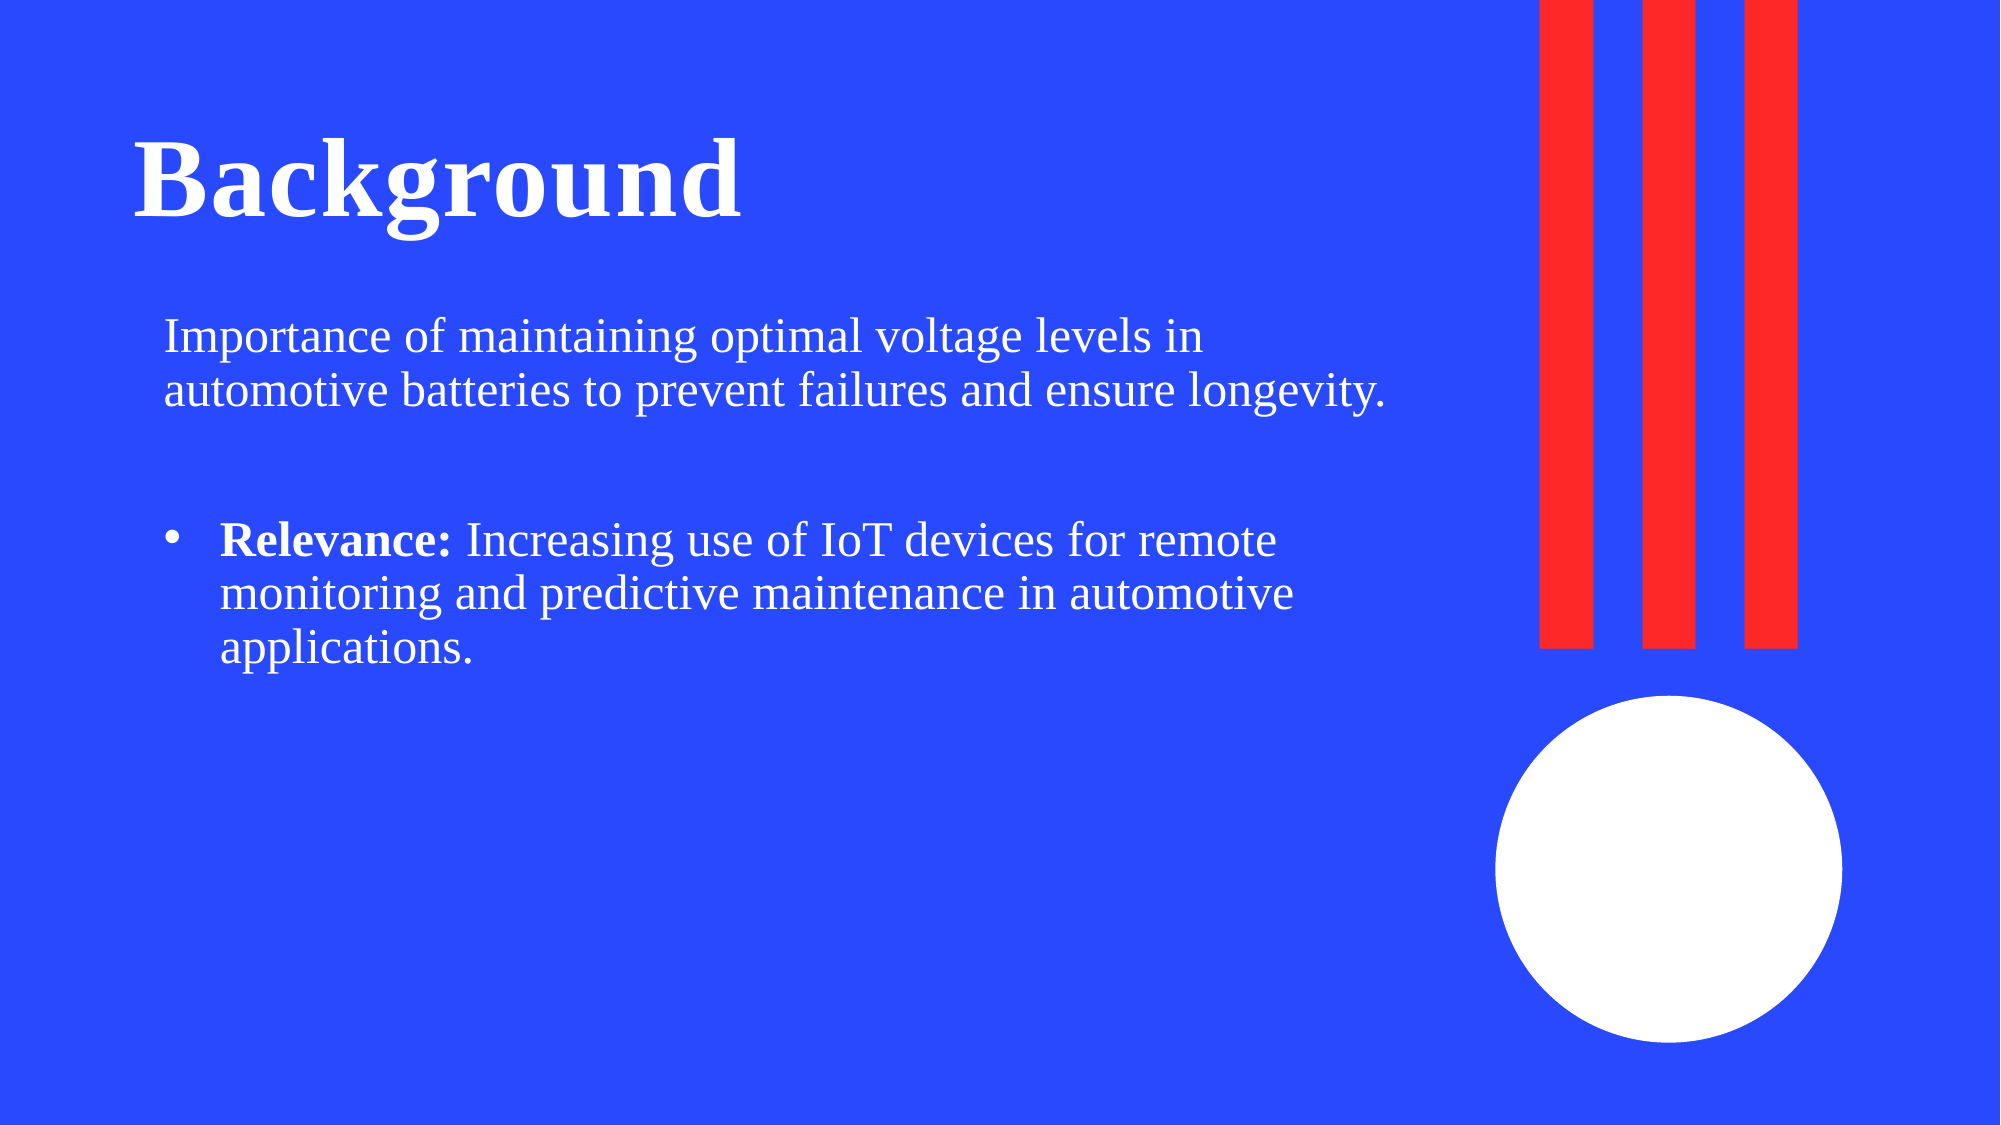

# Background
Importance of maintaining optimal voltage levels in automotive batteries to prevent failures and ensure longevity.

Relevance: Increasing use of IoT devices for remote monitoring and predictive maintenance in automotive applications.